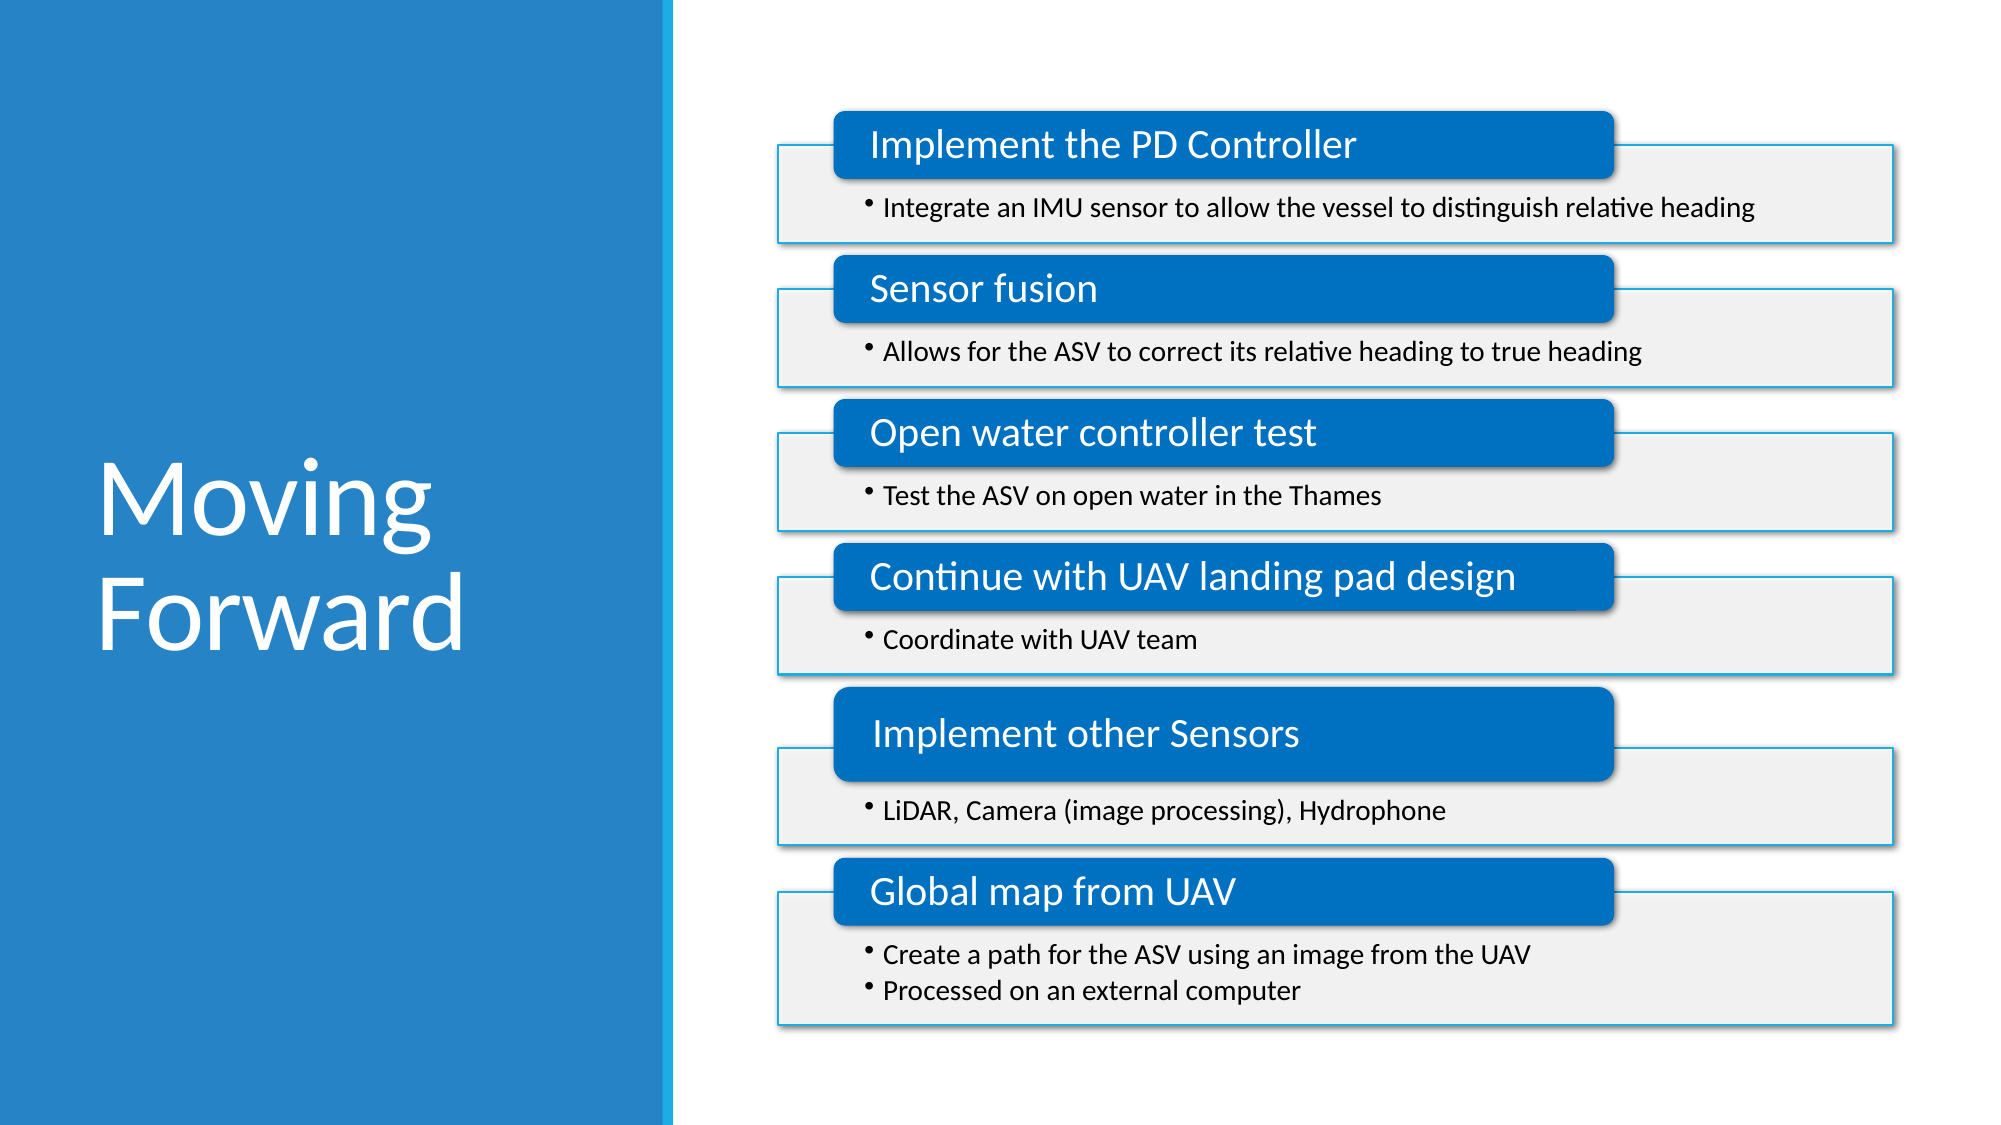

# Moving Forward
Integrate an IMU sensor to allow the vessel to distinguish relative heading
Implement the PD Controller
Allows for the ASV to correct its relative heading to true heading
Sensor fusion
Test the ASV on open water in the Thames
Open water controller test
Coordinate with UAV team
Continue with UAV landing pad design
LiDAR, Camera (image processing), Hydrophone
Implement other Sensors
Create a path for the ASV using an image from the UAV
Processed on an external computer
Global map from UAV